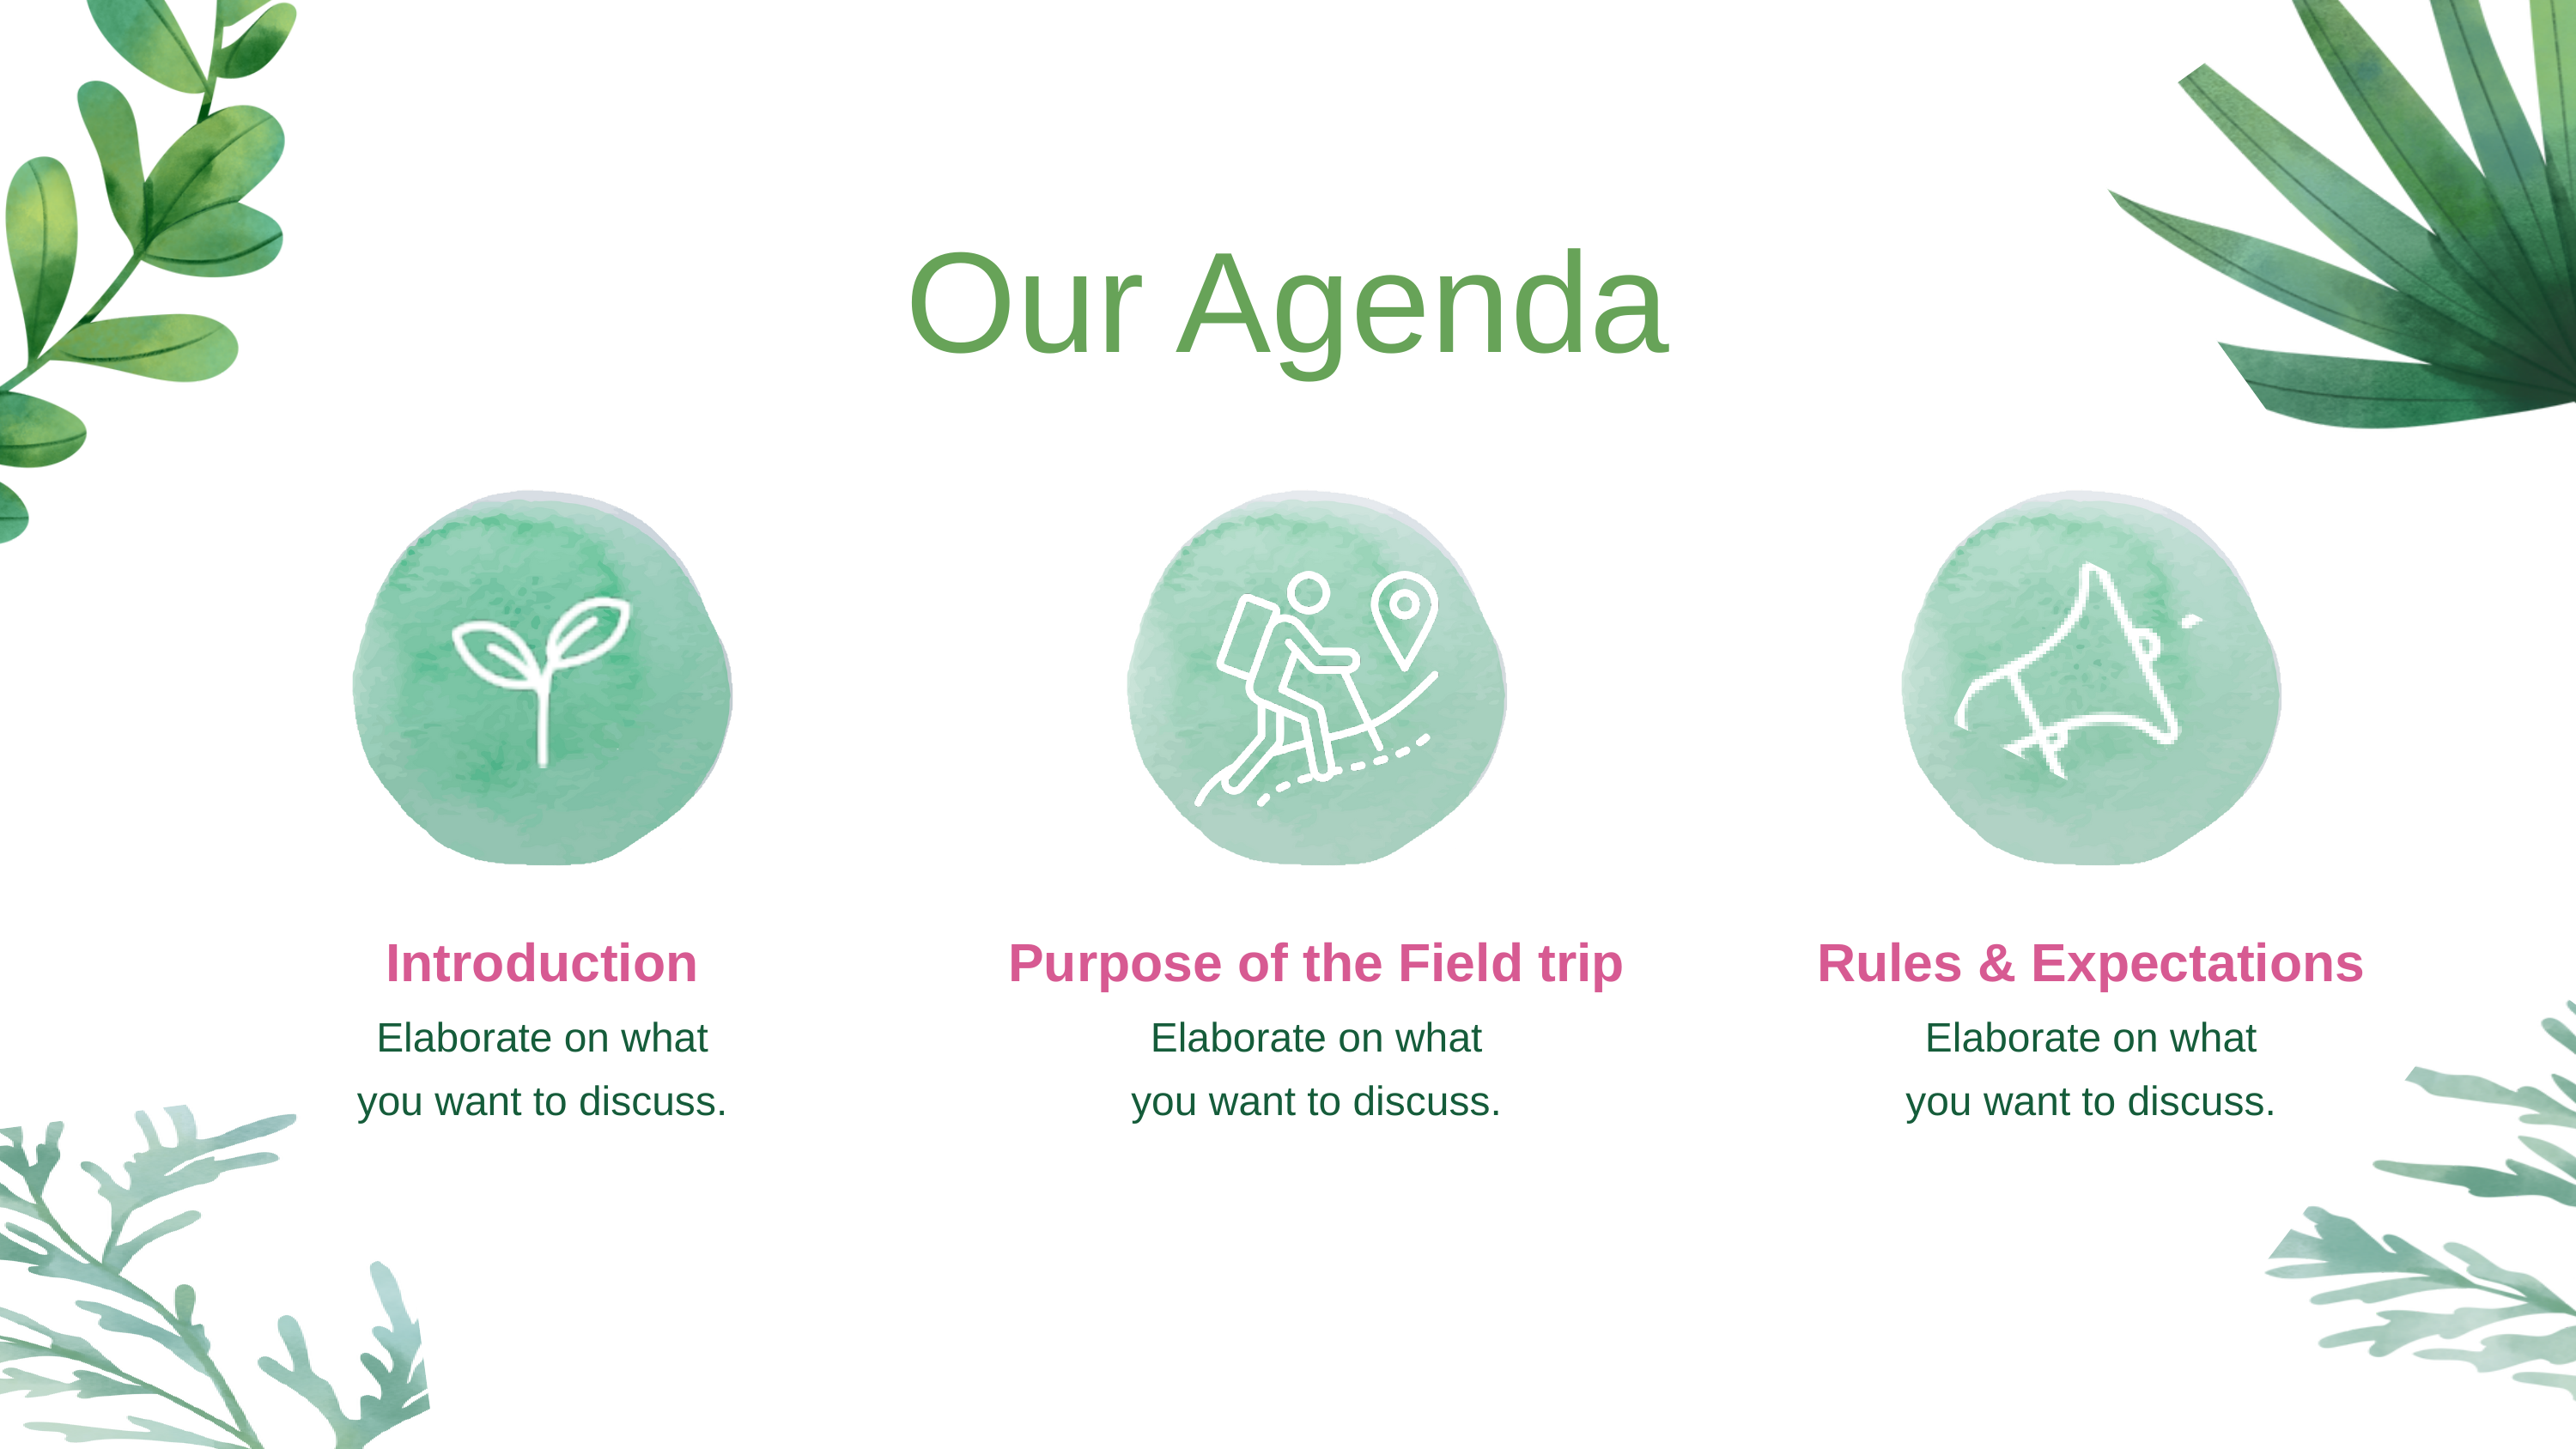

Our Agenda

Introduction
Purpose of the Field trip
Rules & Expectations
Elaborate on what
you want to discuss.
Elaborate on what
you want to discuss.
Elaborate on what
you want to discuss.